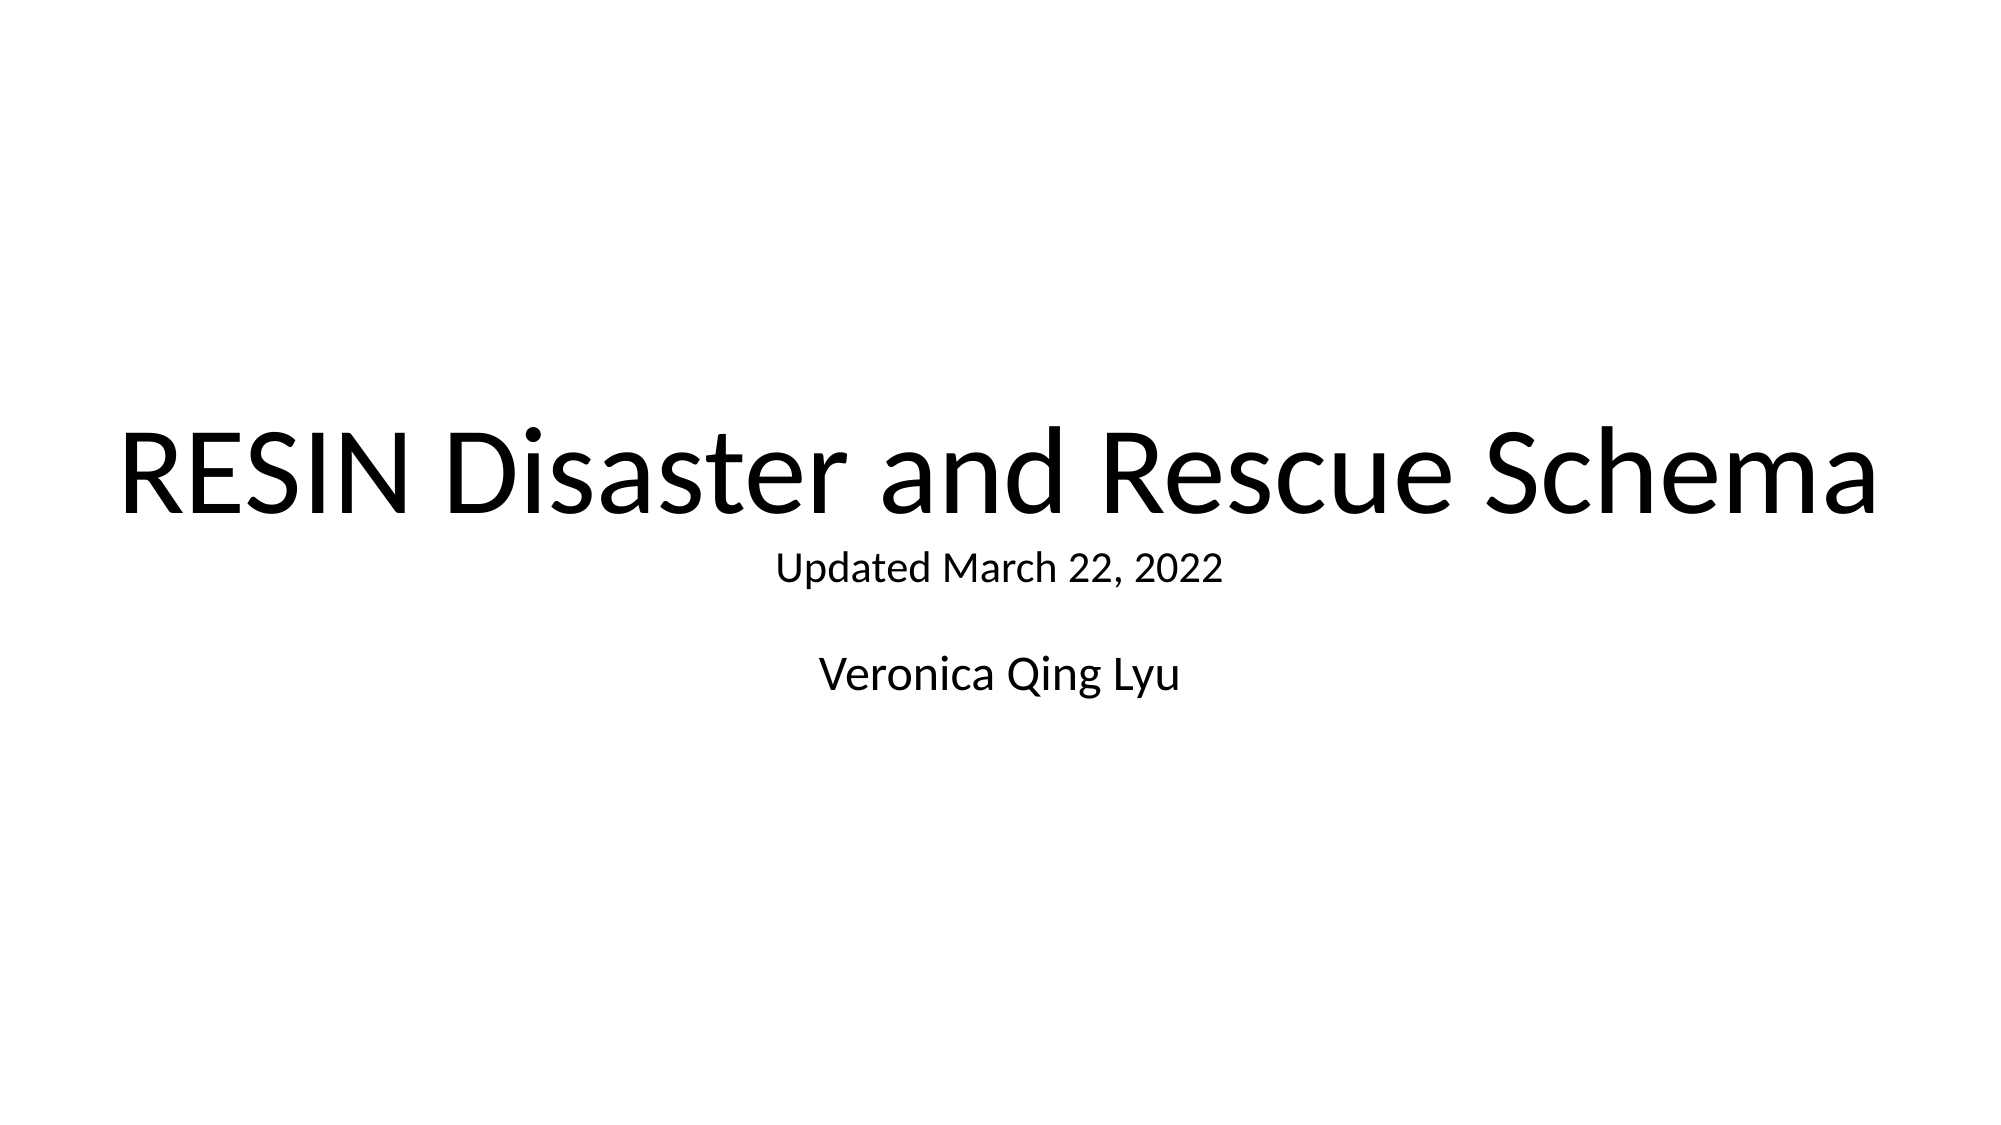

# RESIN Disaster and Rescue Schema Updated March 22, 2022
Veronica Qing Lyu